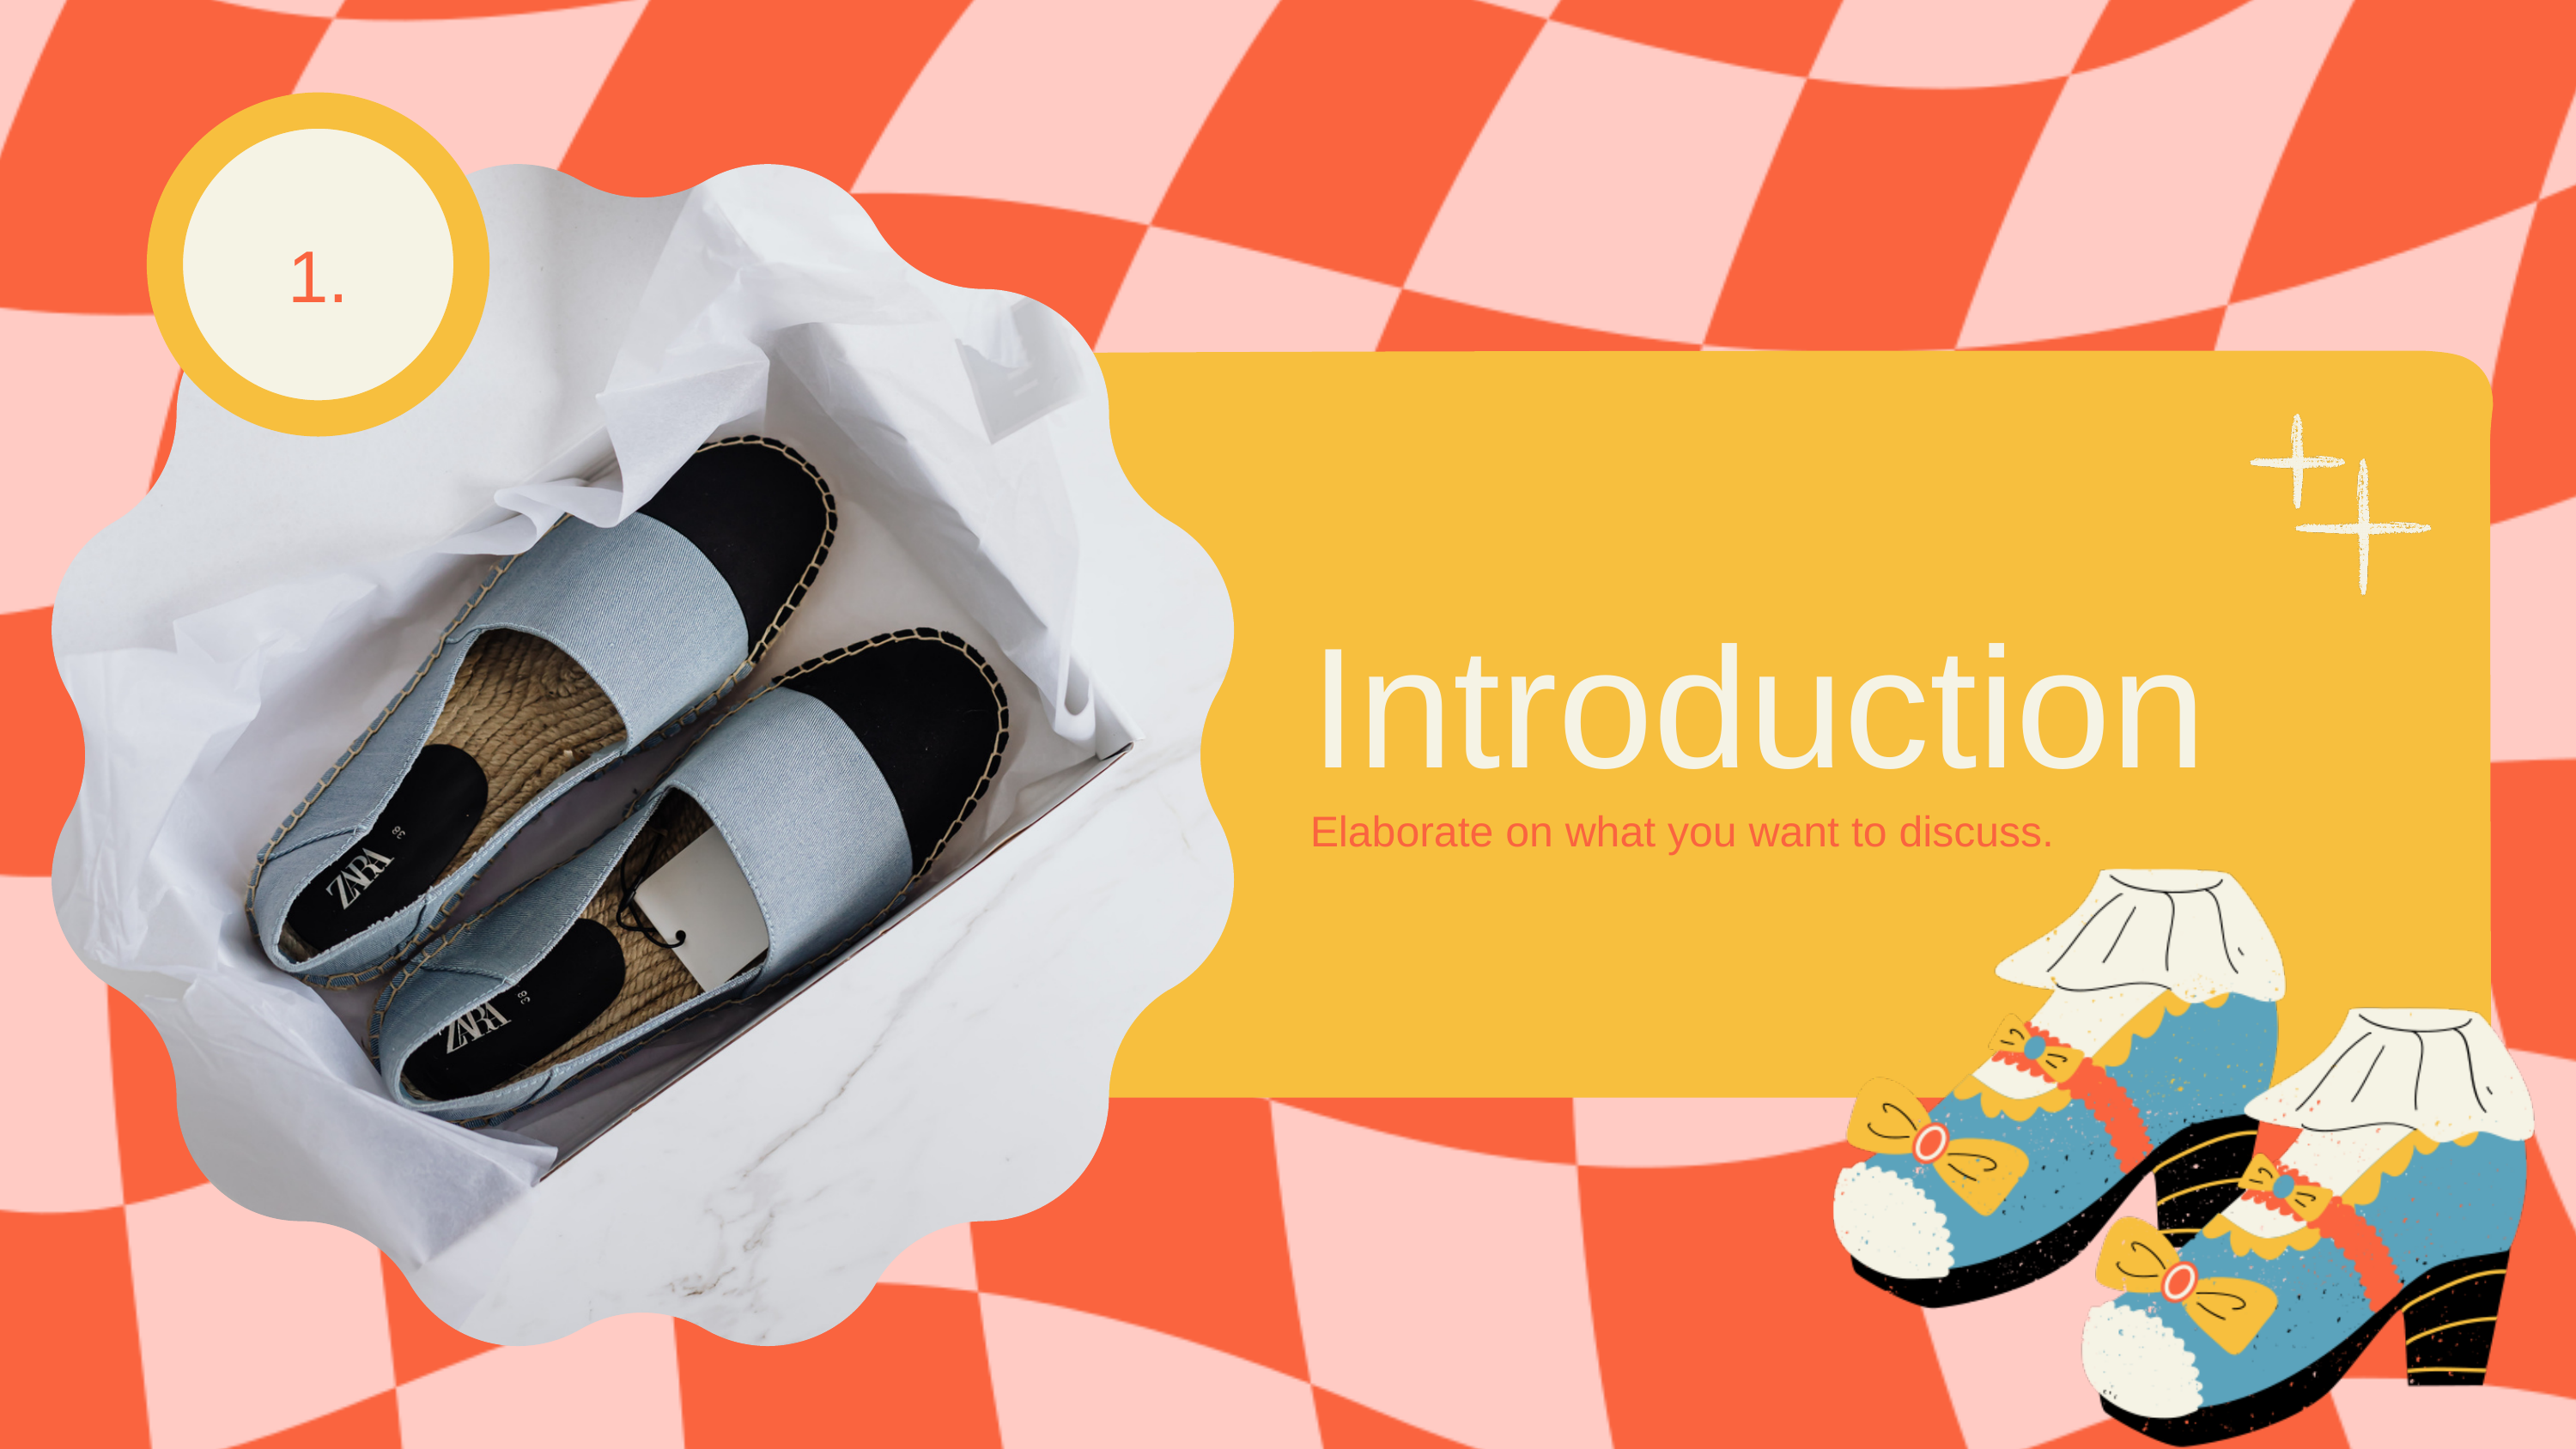

1.

Introduction
Elaborate on what you want to discuss.